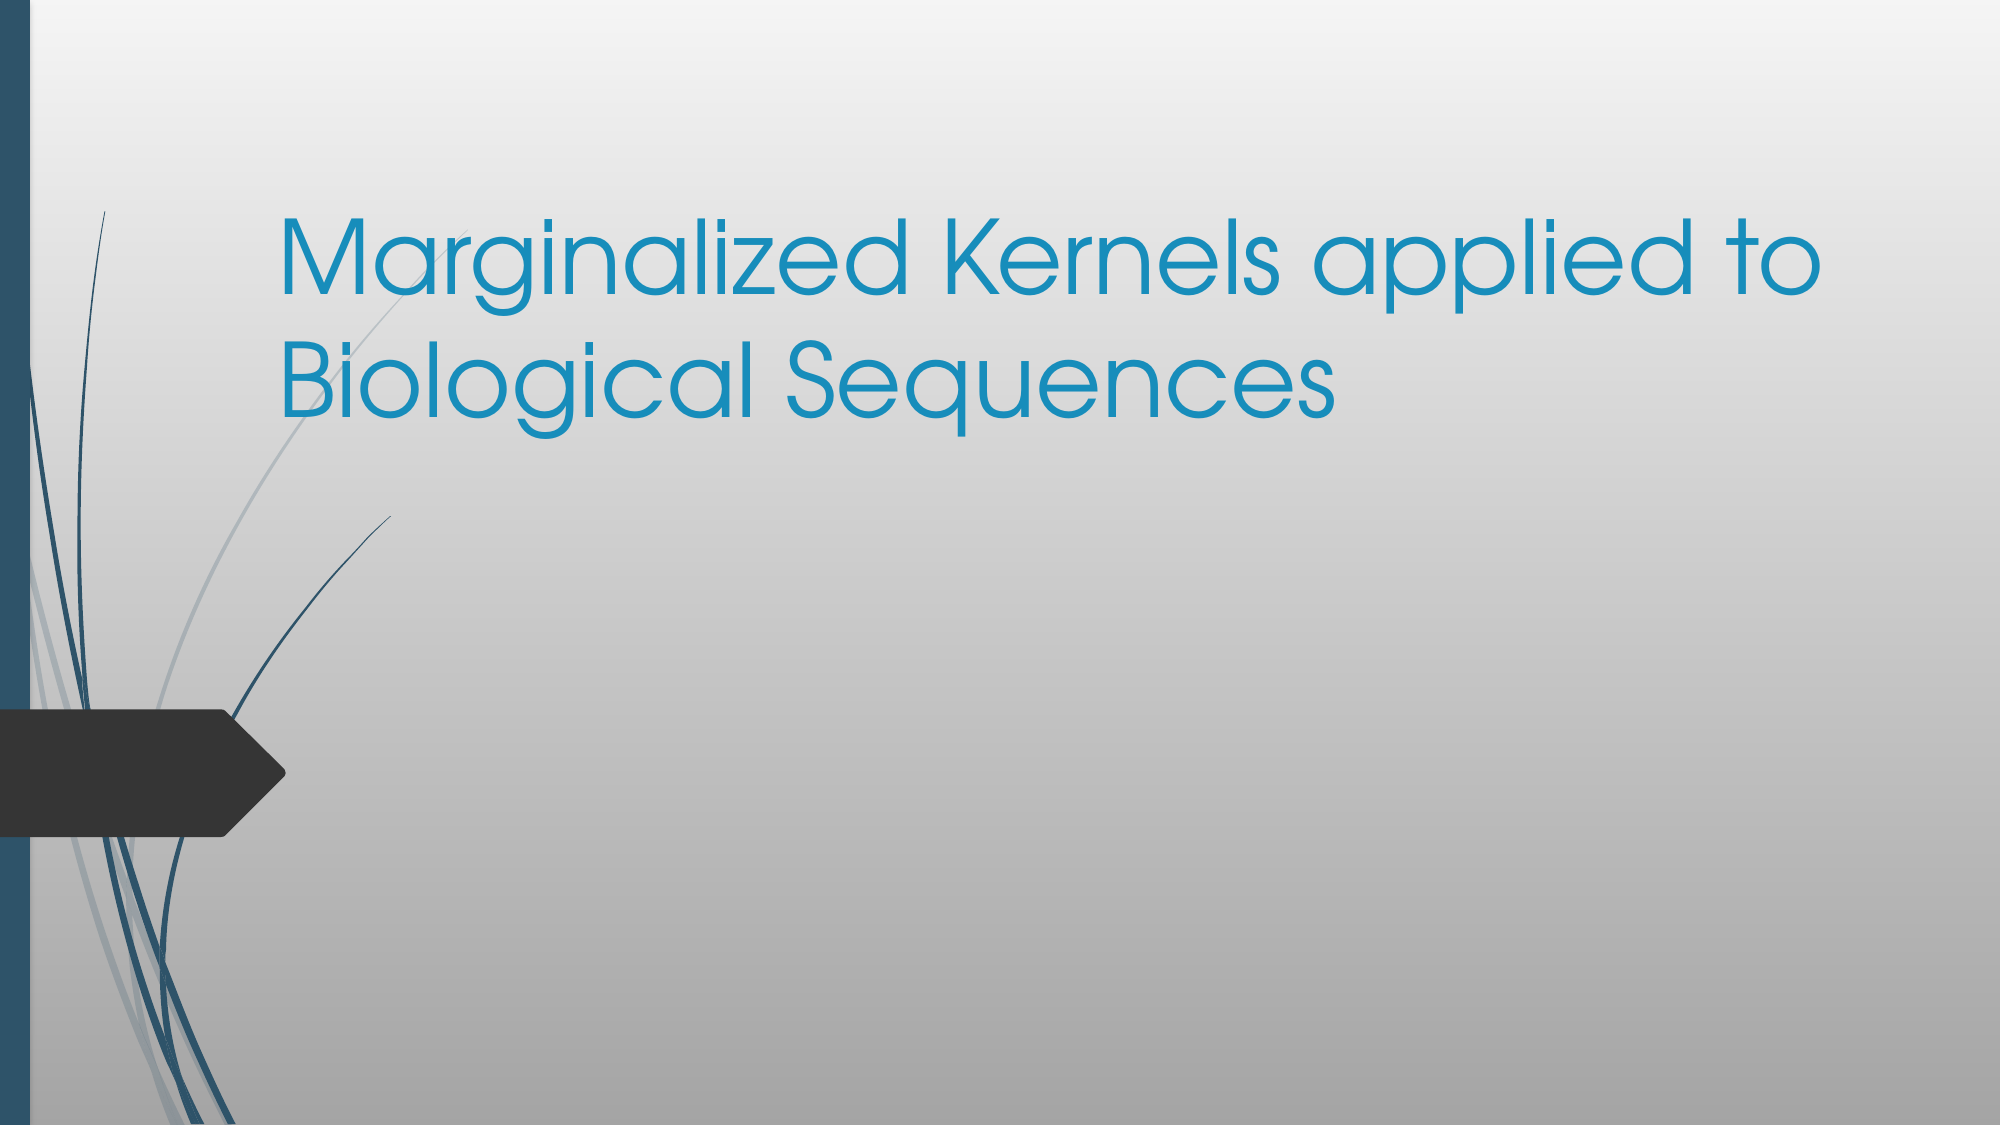

# Marginalized Kernels applied to Biological Sequences